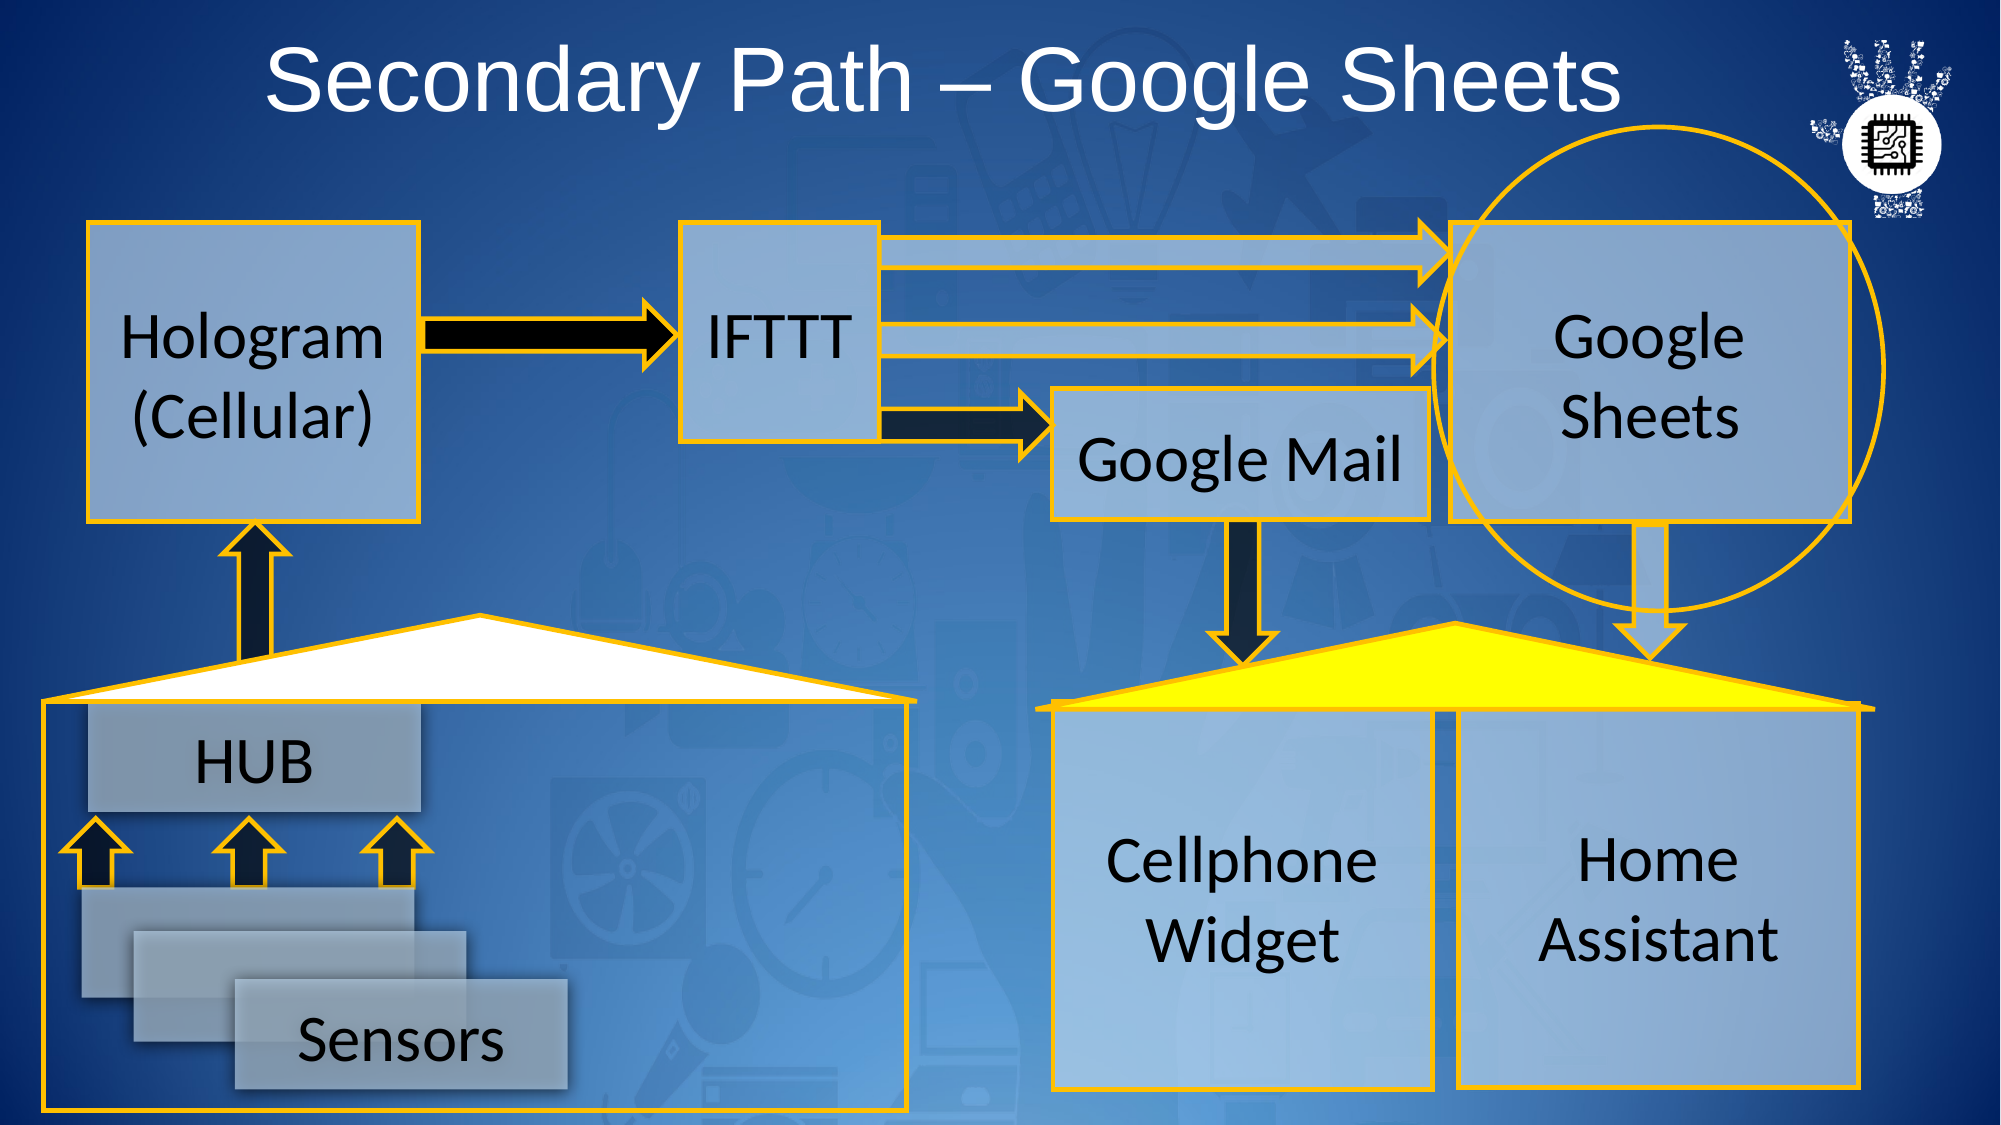

# Secondary Path – Google Sheets

Hologram
(Cellular)
IFTTT
Google Sheets

Google Mail

HUB
Cellphone Widget
Home Assistant

Sensors